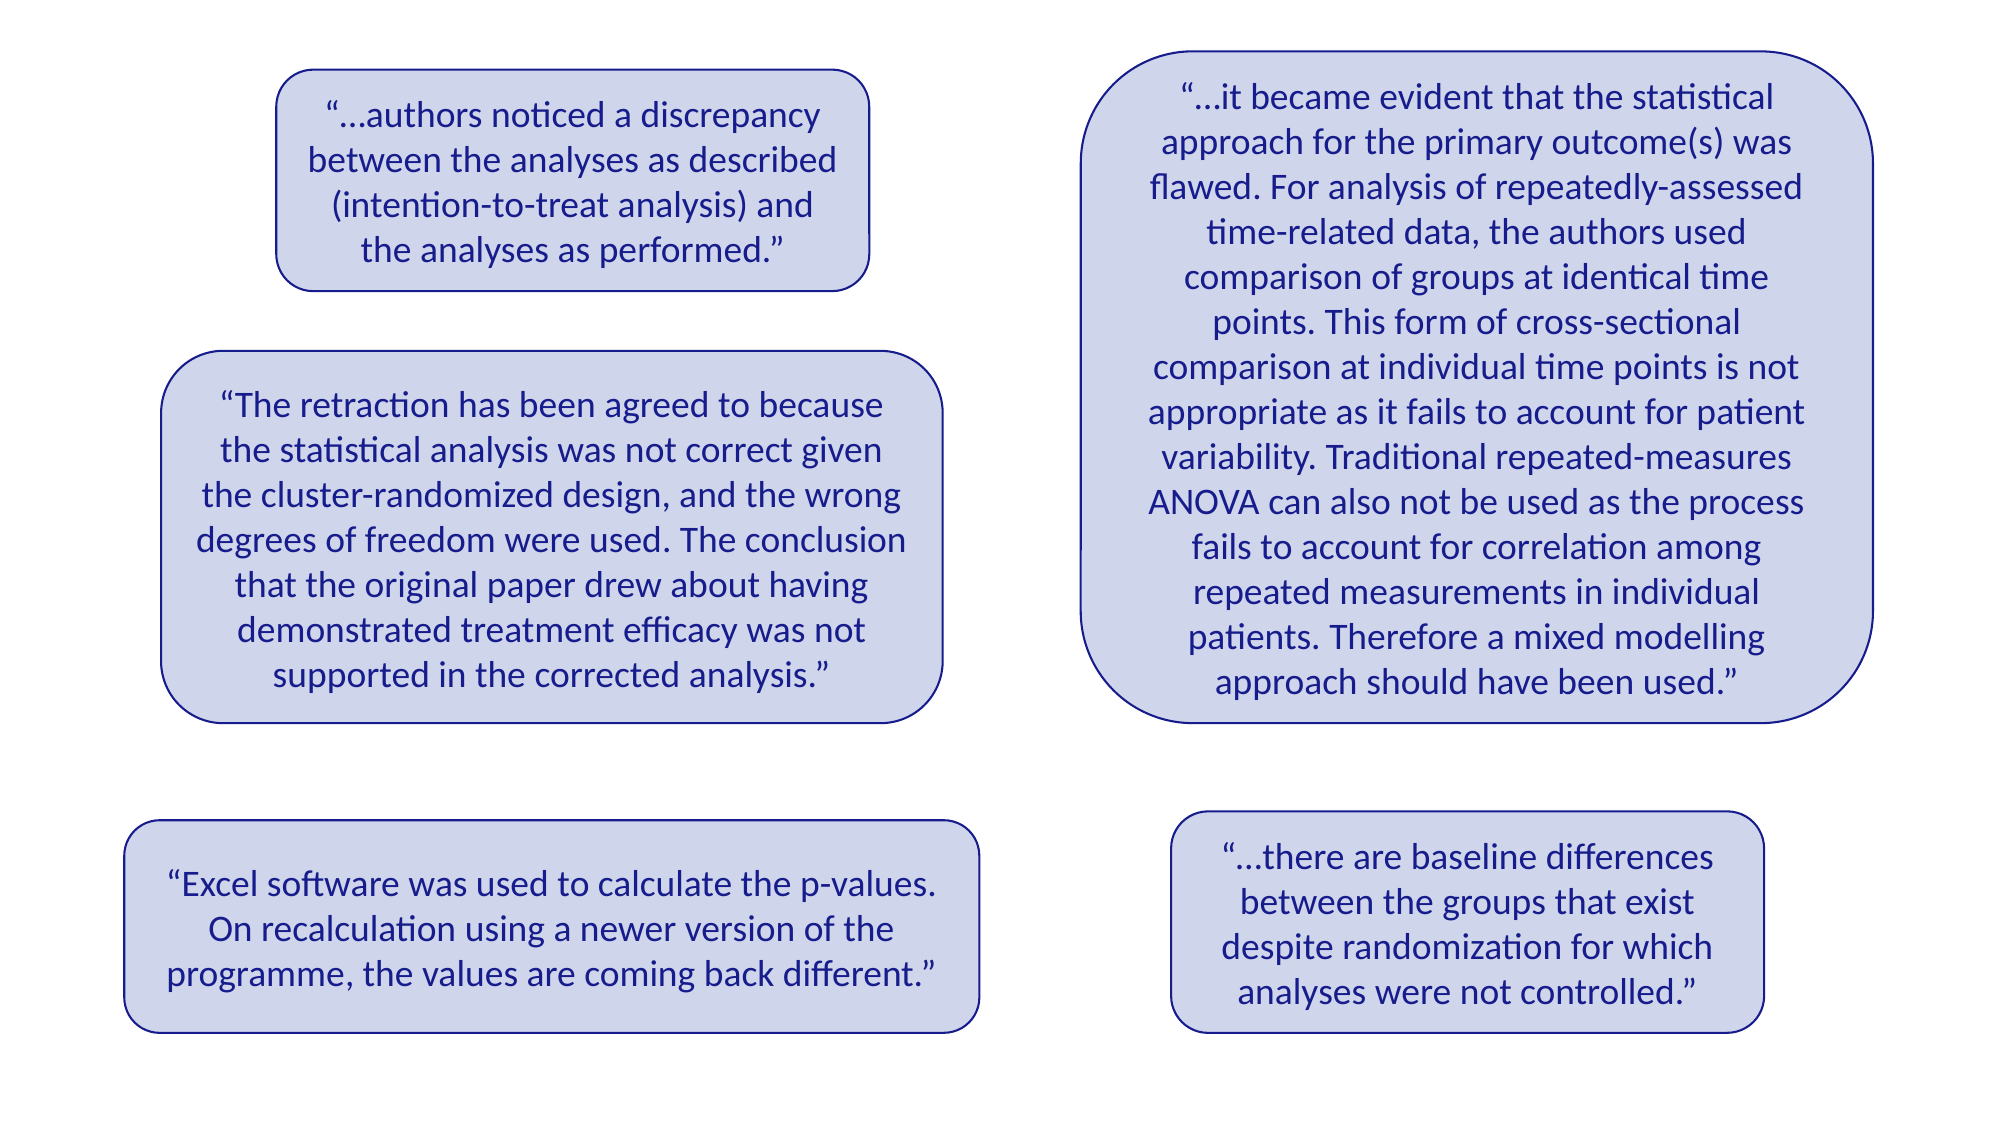

“…it became evident that the statistical approach for the primary outcome(s) was flawed. For analysis of repeatedly-assessed time-related data, the authors used comparison of groups at identical time points. This form of cross-sectional comparison at individual time points is not appropriate as it fails to account for patient variability. Traditional repeated-measures ANOVA can also not be used as the process fails to account for correlation among repeated measurements in individual patients. Therefore a mixed modelling approach should have been used.”
“…authors noticed a discrepancy between the analyses as described (intention-to-treat analysis) and the analyses as performed.”
“The retraction has been agreed to because the statistical analysis was not correct given the cluster-randomized design, and the wrong degrees of freedom were used. The conclusion that the original paper drew about having demonstrated treatment efficacy was not supported in the corrected analysis.”
“…there are baseline differences between the groups that exist despite randomization for which analyses were not controlled.”
“Excel software was used to calculate the p-values. On recalculation using a newer version of the programme, the values are coming back different.”